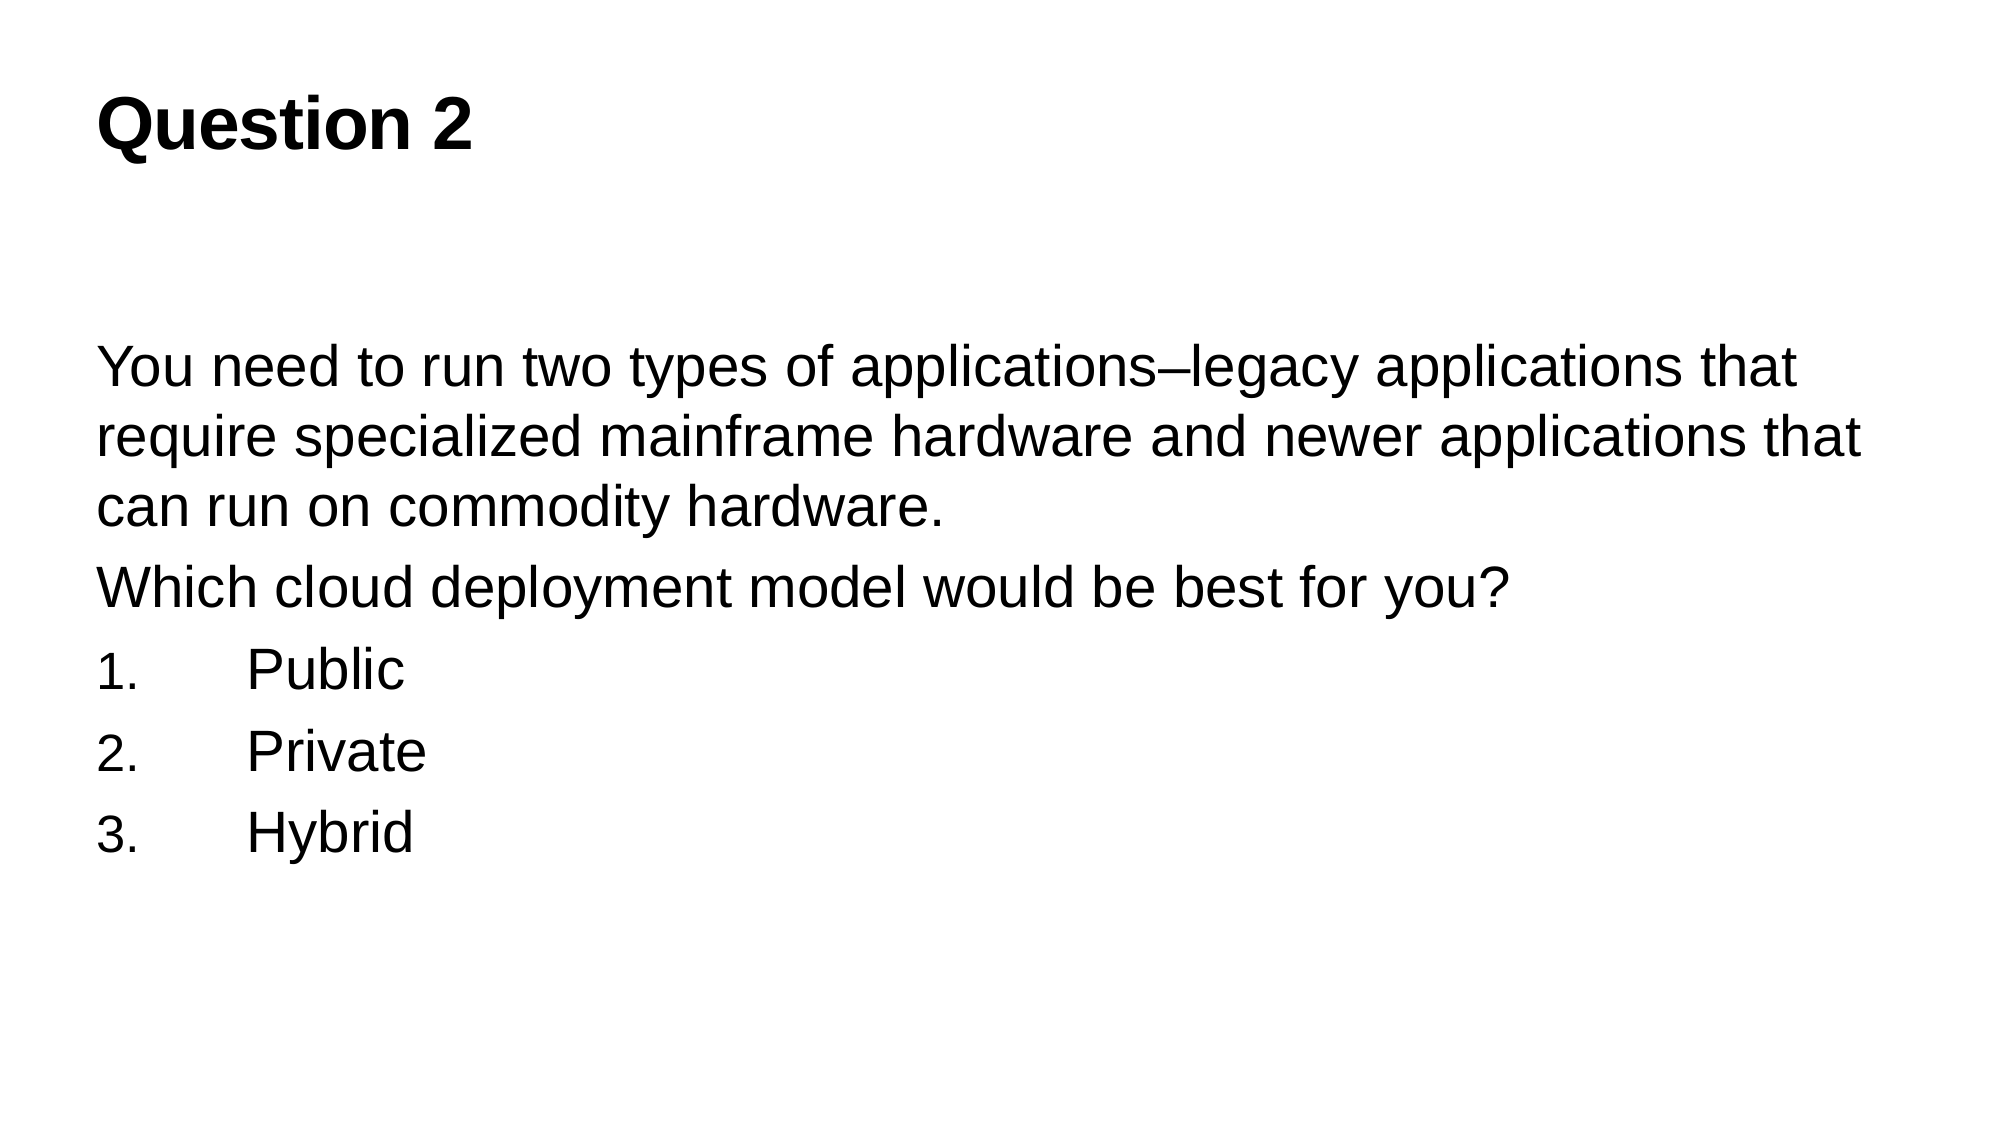

# Question 2
You need to run two types of applications–legacy applications that require specialized mainframe hardware and newer applications that can run on commodity hardware.
Which cloud deployment model would be best for you?
Public
Private
Hybrid